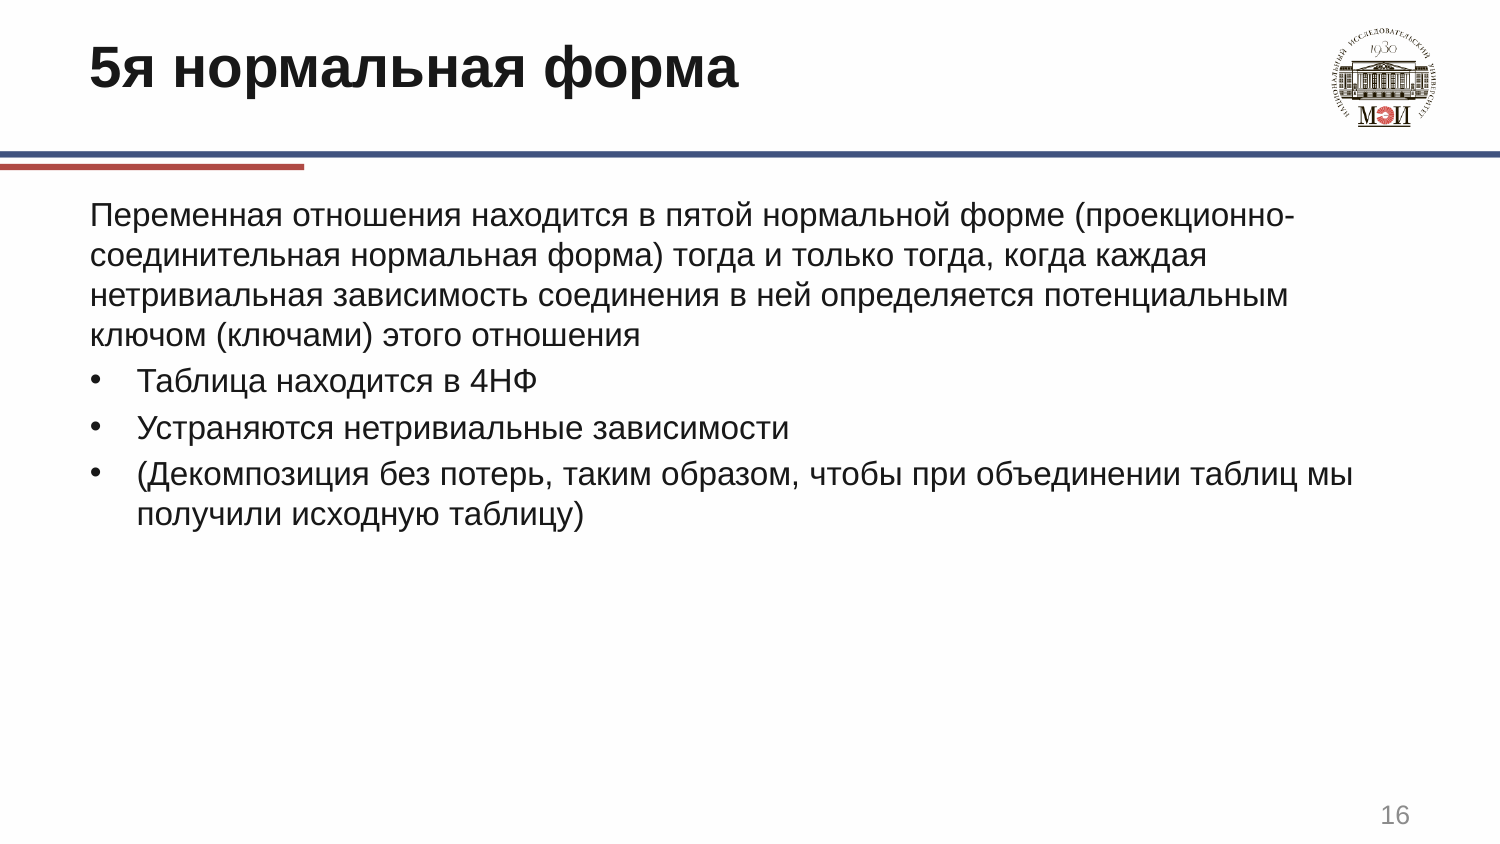

# 5я нормальная форма
Переменная отношения находится в пятой нормальной форме (проекционно-соединительная нормальная форма) тогда и только тогда, когда каждая нетривиальная зависимость соединения в ней определяется потенциальным ключом (ключами) этого отношения
Таблица находится в 4НФ
Устраняются нетривиальные зависимости
(Декомпозиция без потерь, таким образом, чтобы при объединении таблиц мы получили исходную таблицу)

16